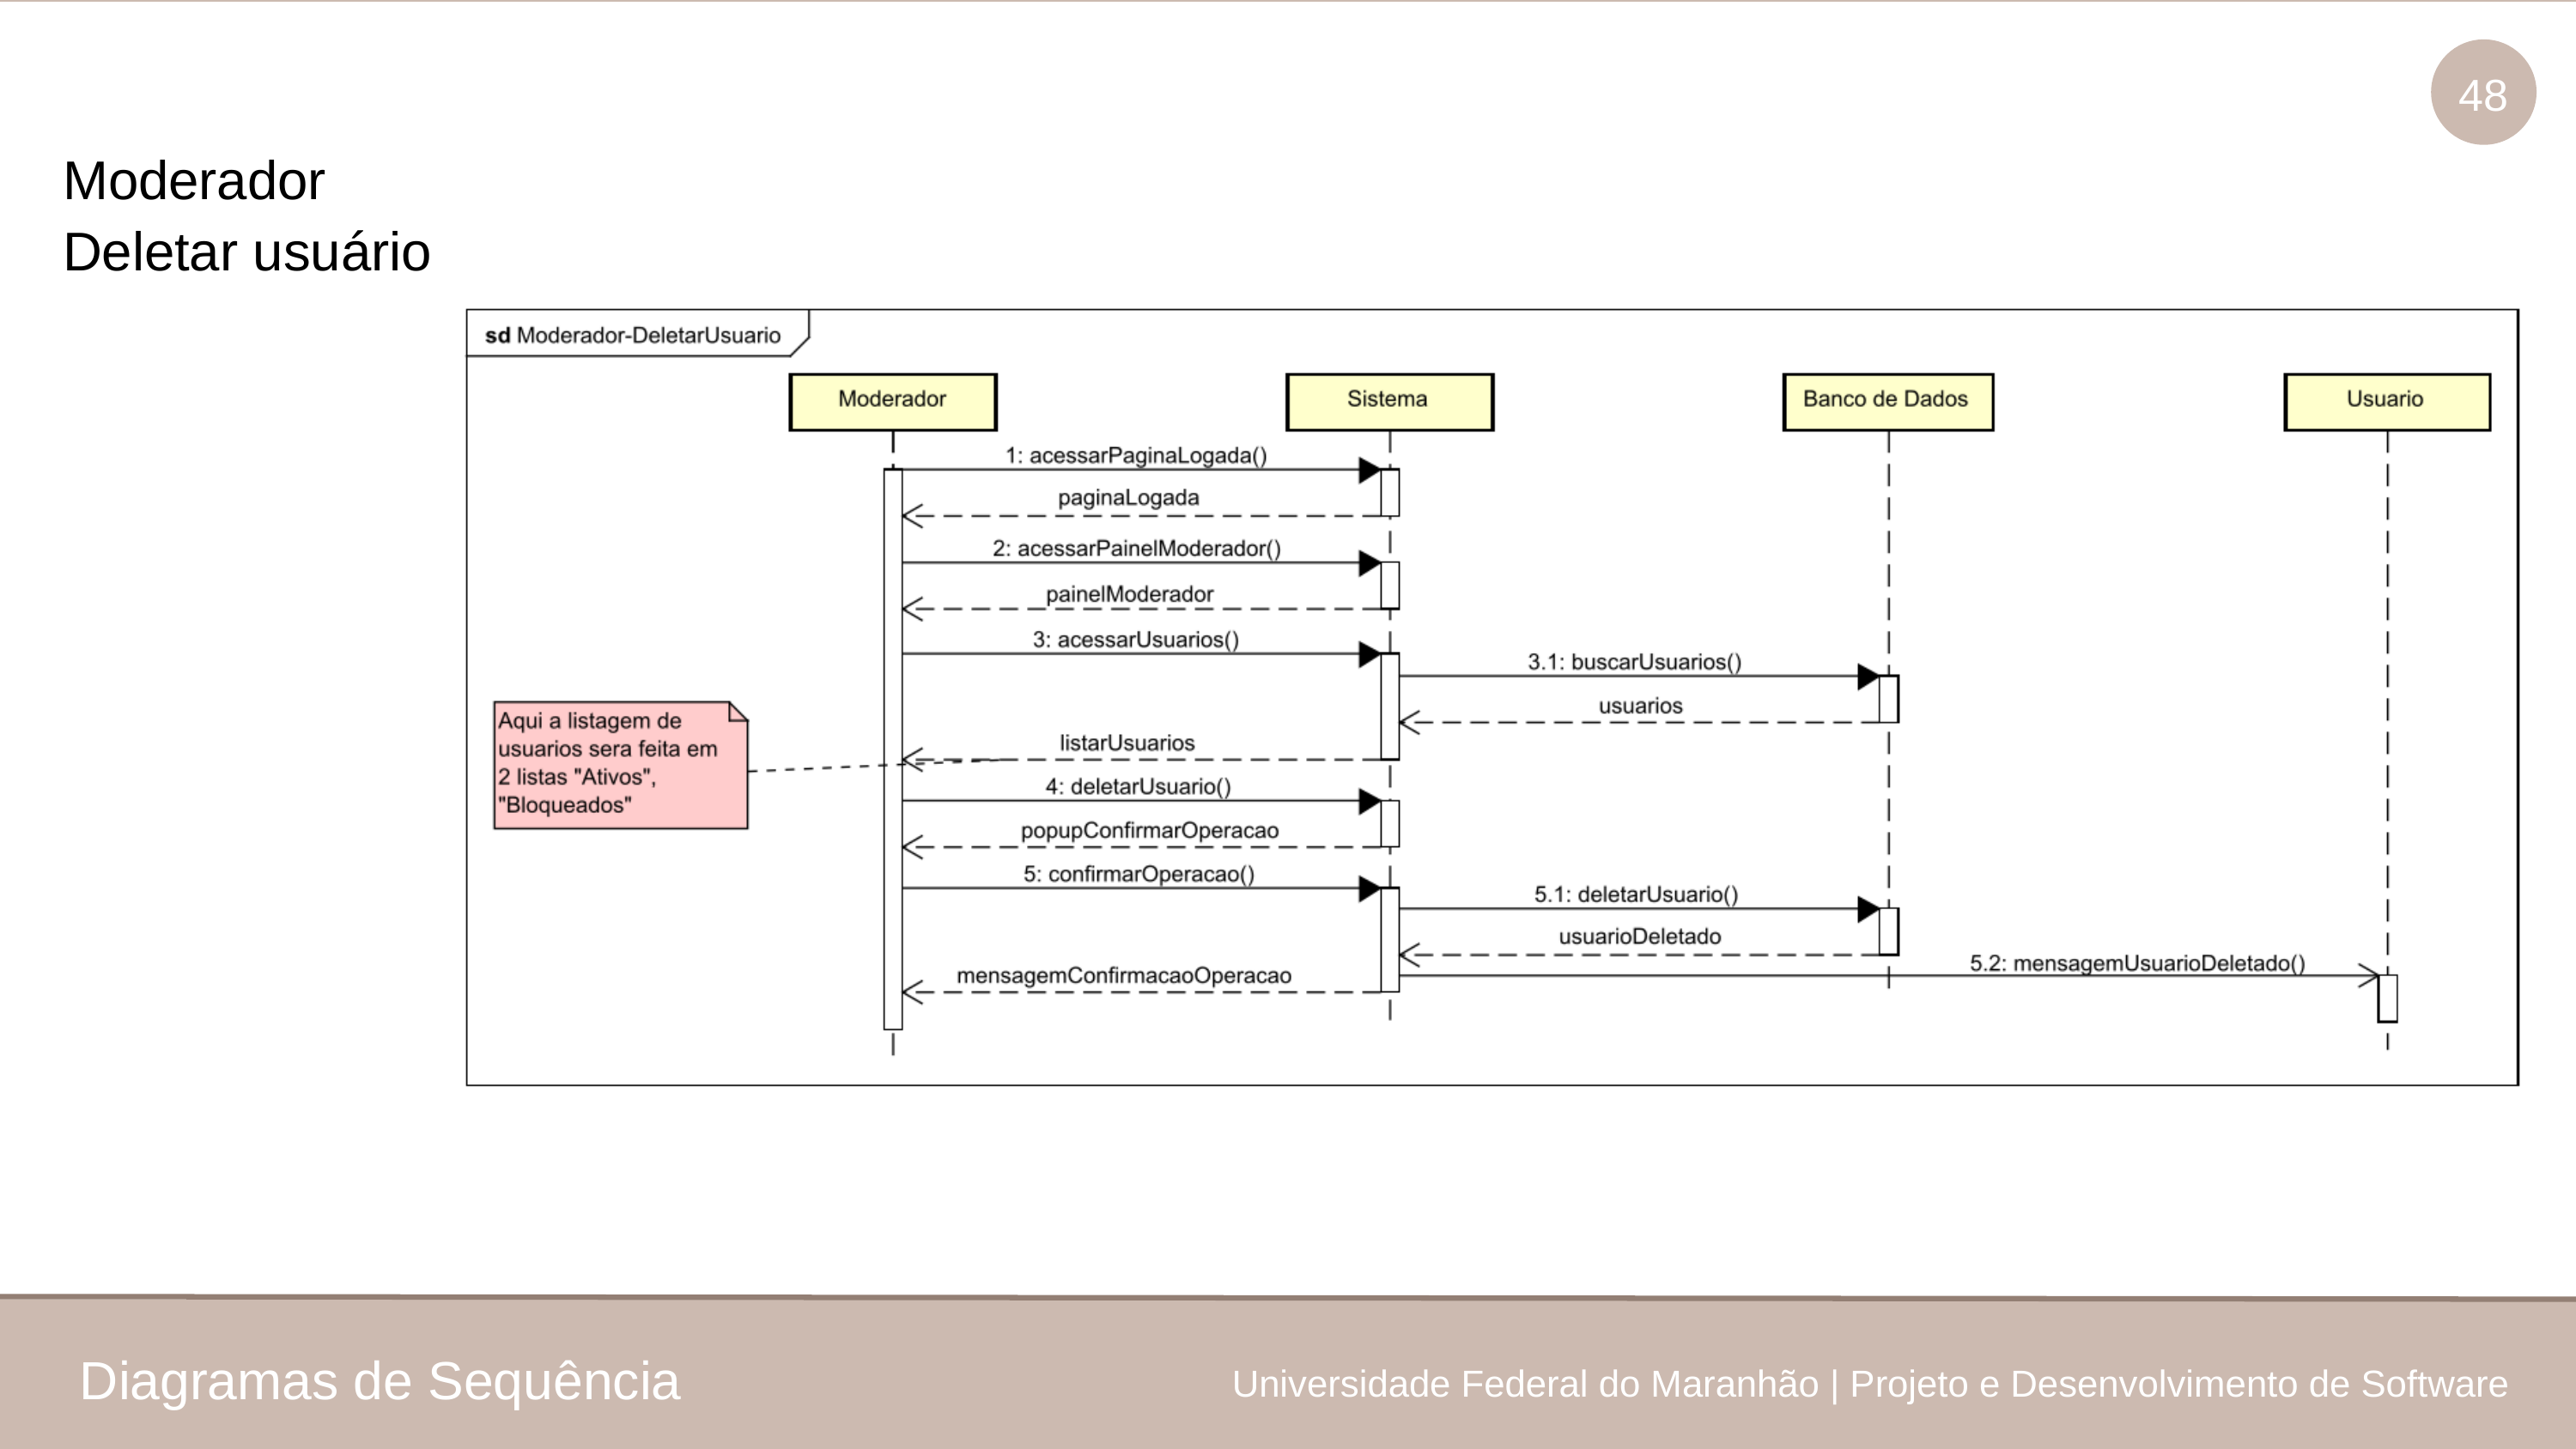

48
Moderador
Deletar usuário

Diagramas de Sequência
Universidade Federal do Maranhão | Projeto e Desenvolvimento de Software